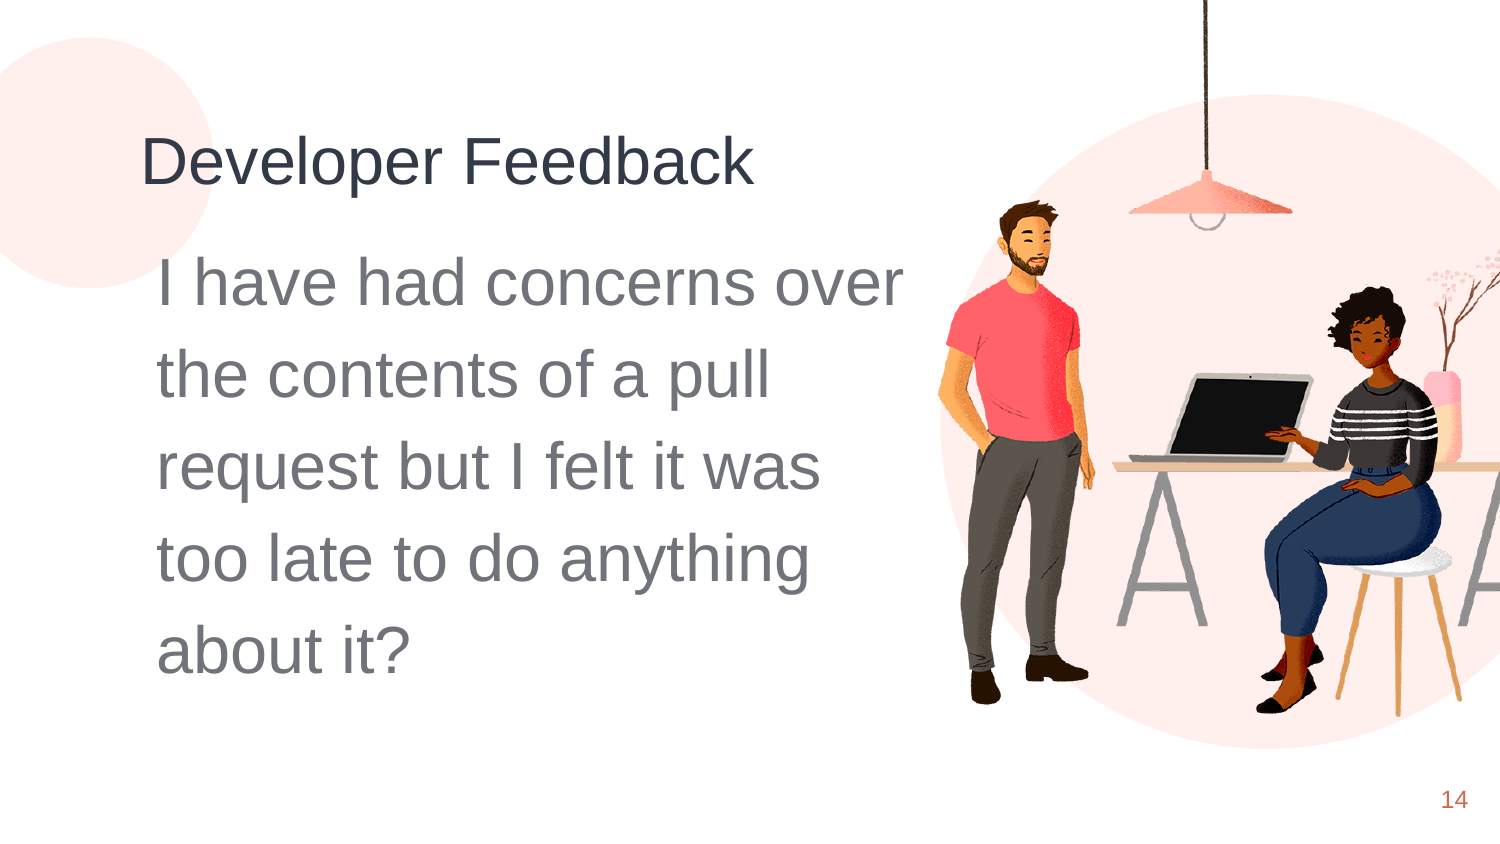

# Developer Feedback
I have had concerns over the contents of a pull request but I felt it was too late to do anything about it?
14